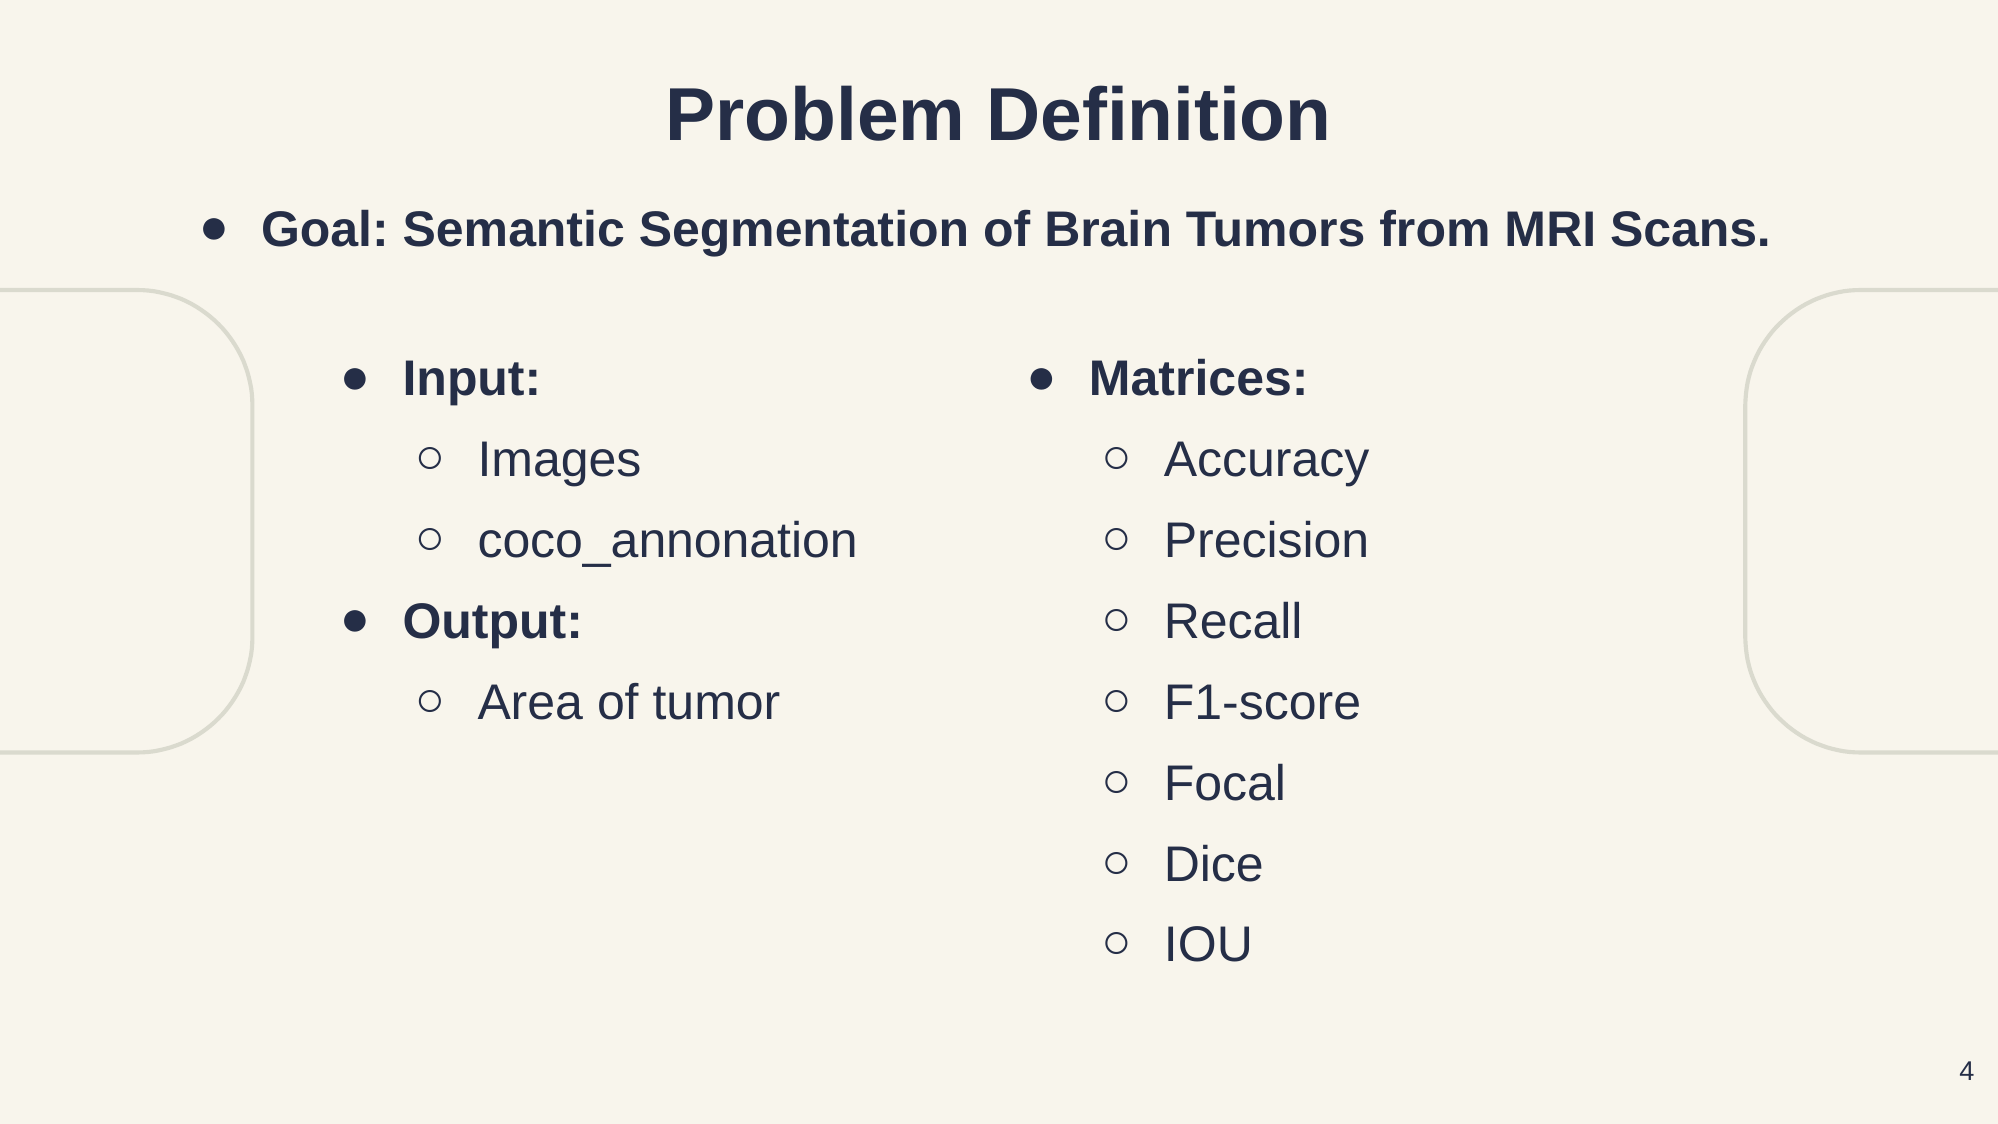

# Problem Definition
Goal: Semantic Segmentation of Brain Tumors from MRI Scans.
Input:
Images
coco_annonation
Output:
Area of tumor
Matrices:
Accuracy
Precision
Recall
F1-score
Focal
Dice
IOU
4